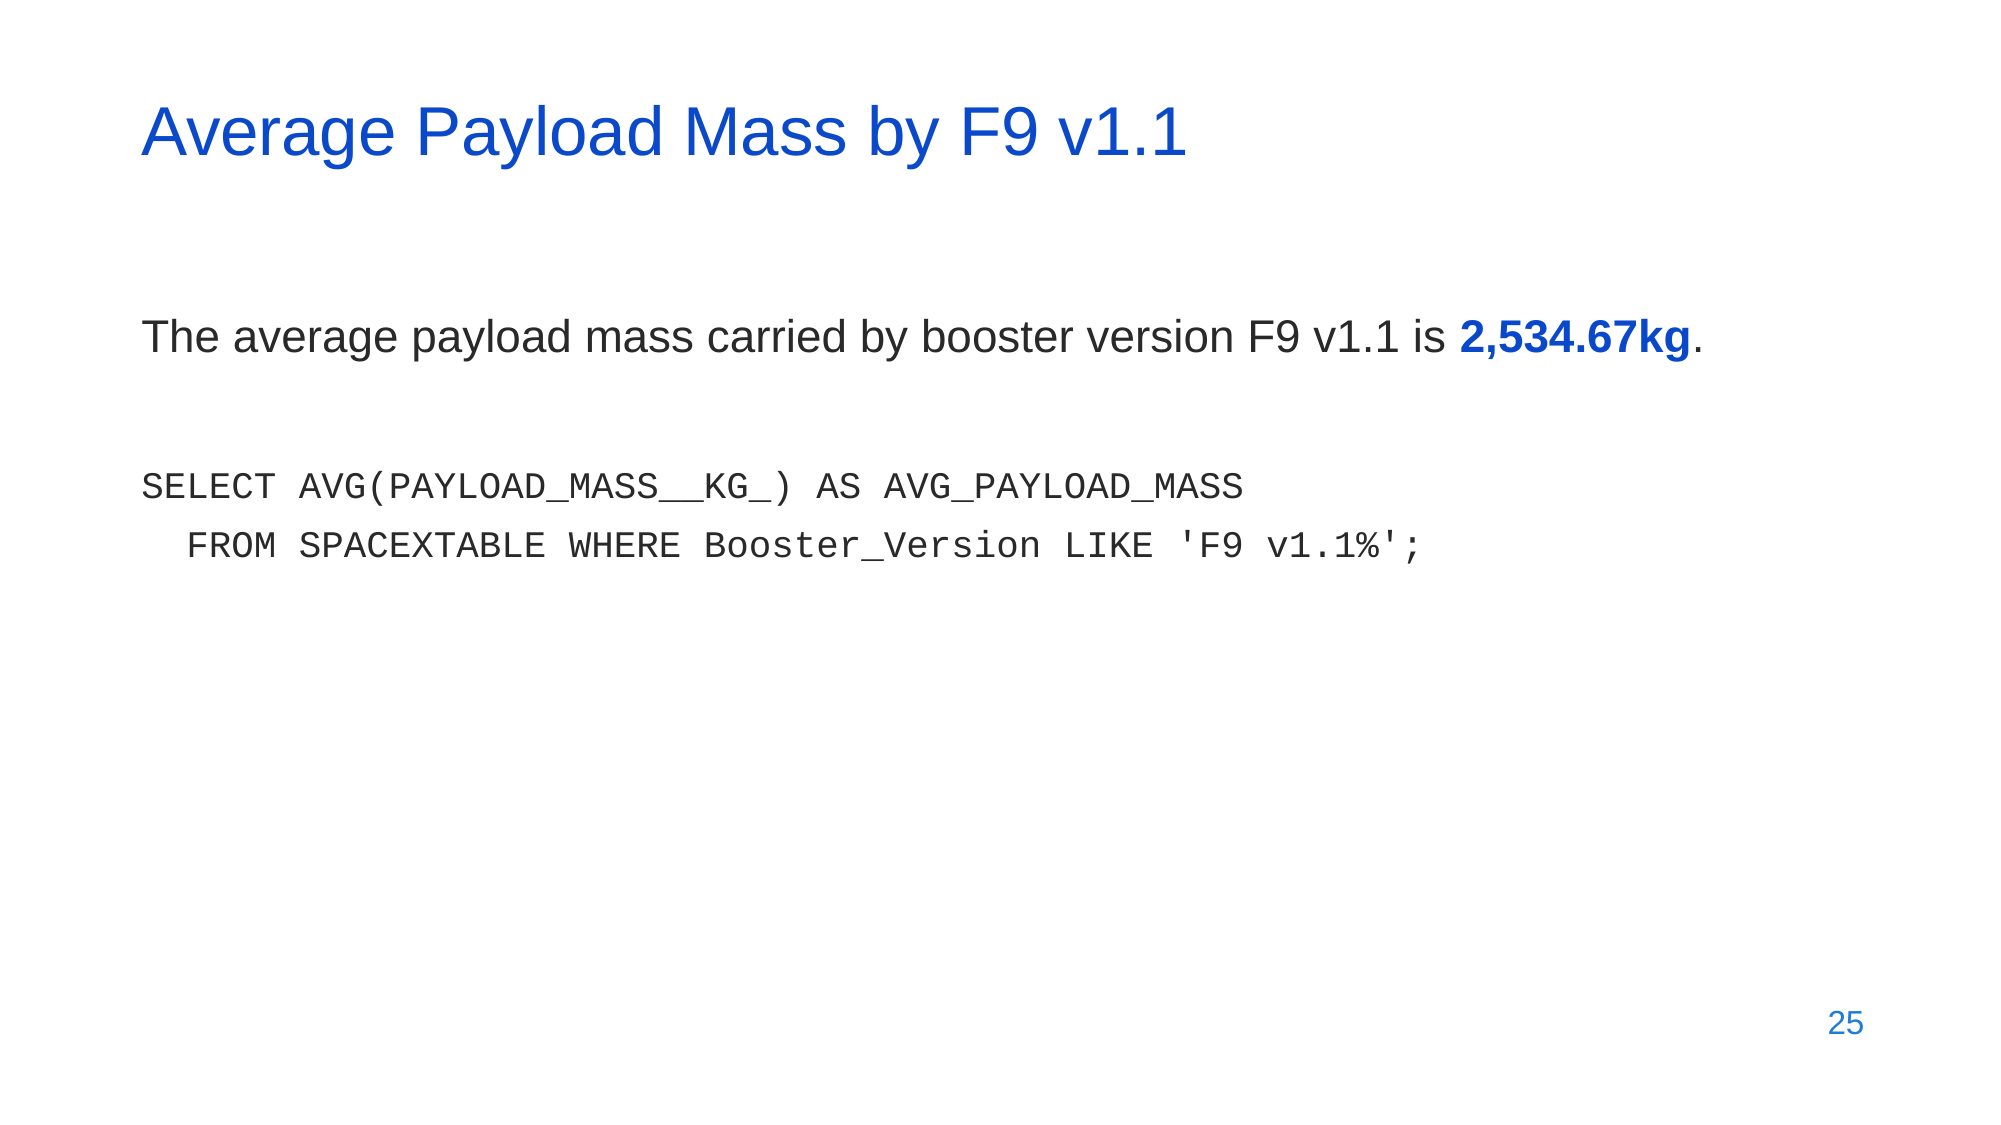

Average Payload Mass by F9 v1.1
The average payload mass carried by booster version F9 v1.1 is 2,534.67kg.

SELECT AVG(PAYLOAD_MASS__KG_) AS AVG_PAYLOAD_MASS
  FROM SPACEXTABLE WHERE Booster_Version LIKE 'F9 v1.1%';
25